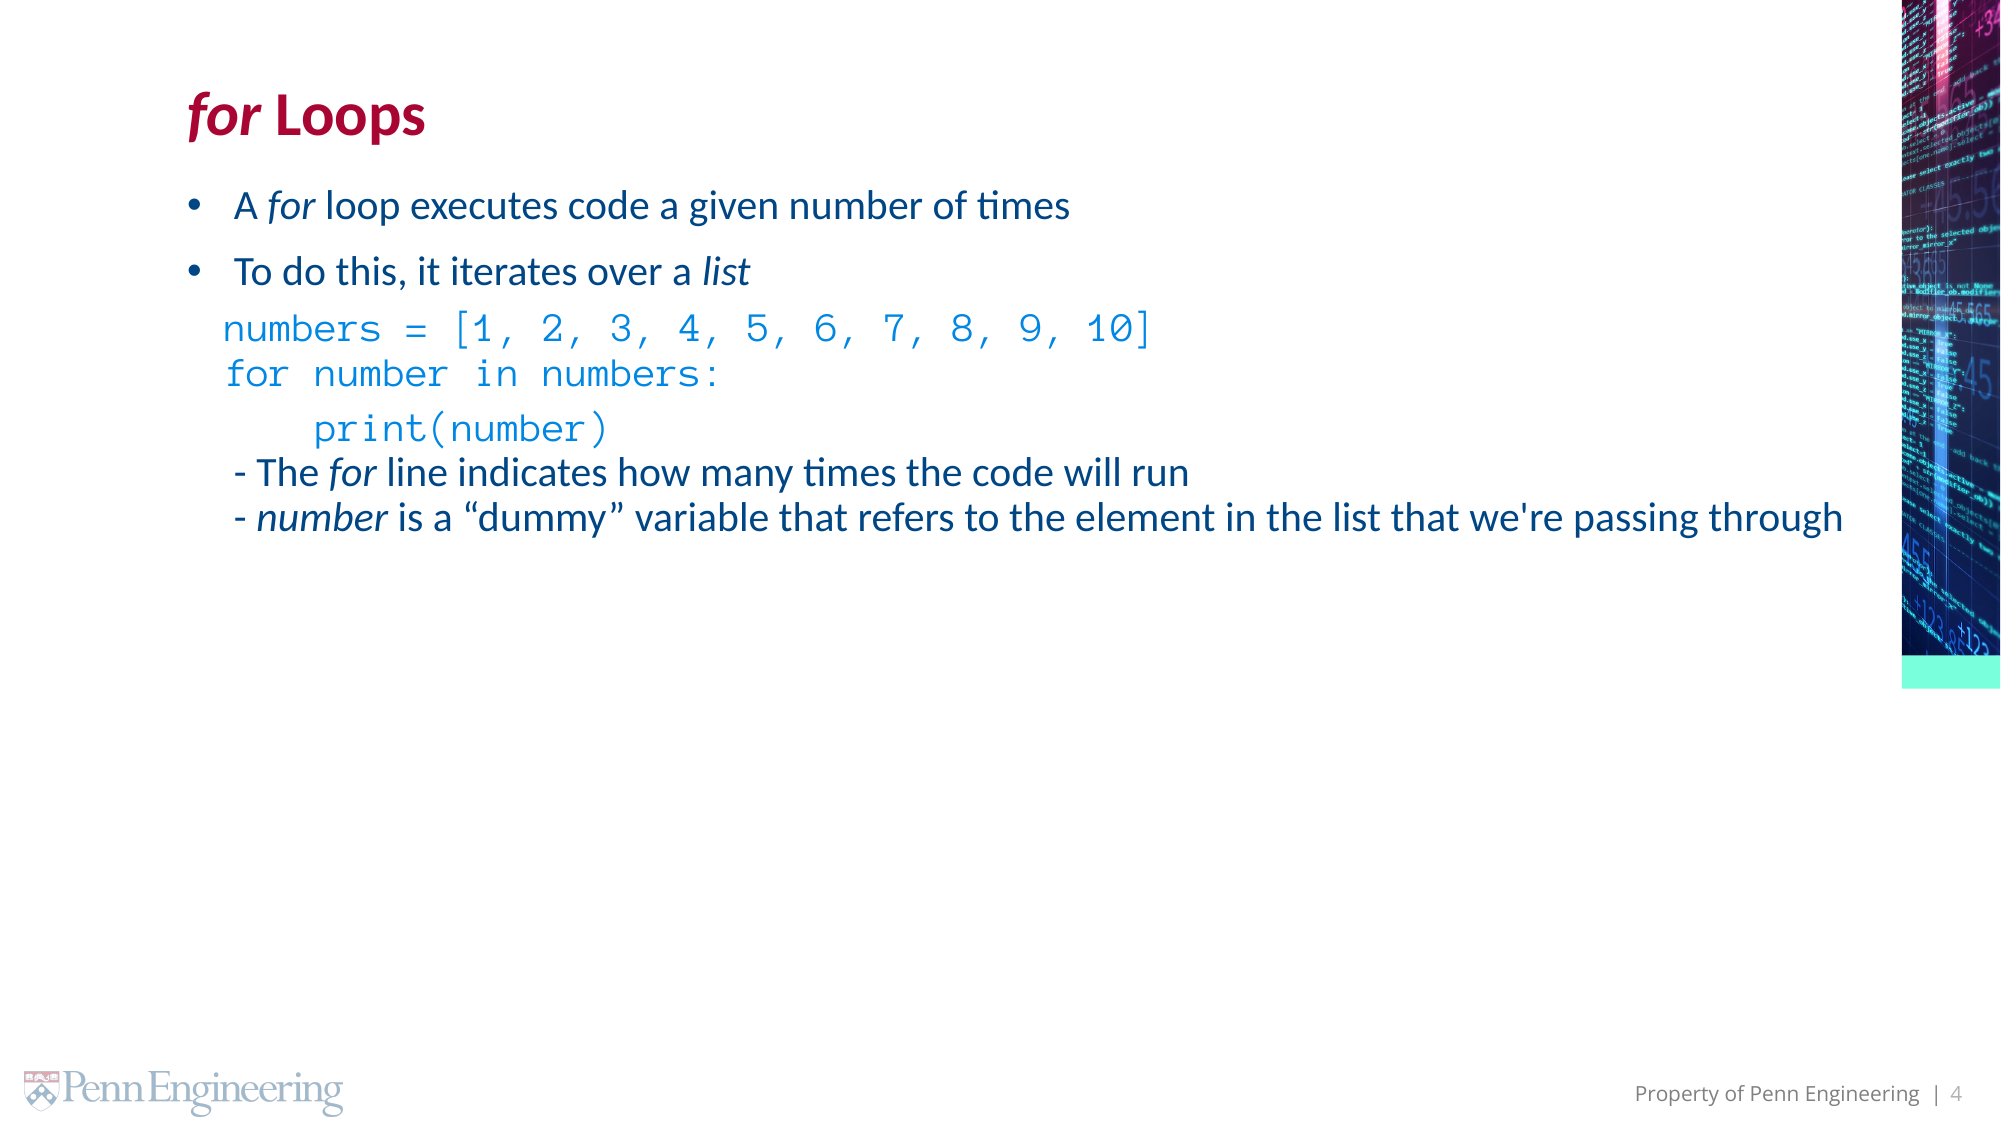

# for Loops
A for loop executes code a given number of times
To do this, it iterates over a list
numbers = [1, 2, 3, 4, 5, 6, 7, 8, 9, 10]
for number in numbers:
    print(number)
 - The for line indicates how many times the code will run
 - number is a “dummy” variable that refers to the element in the list that we're passing through

4